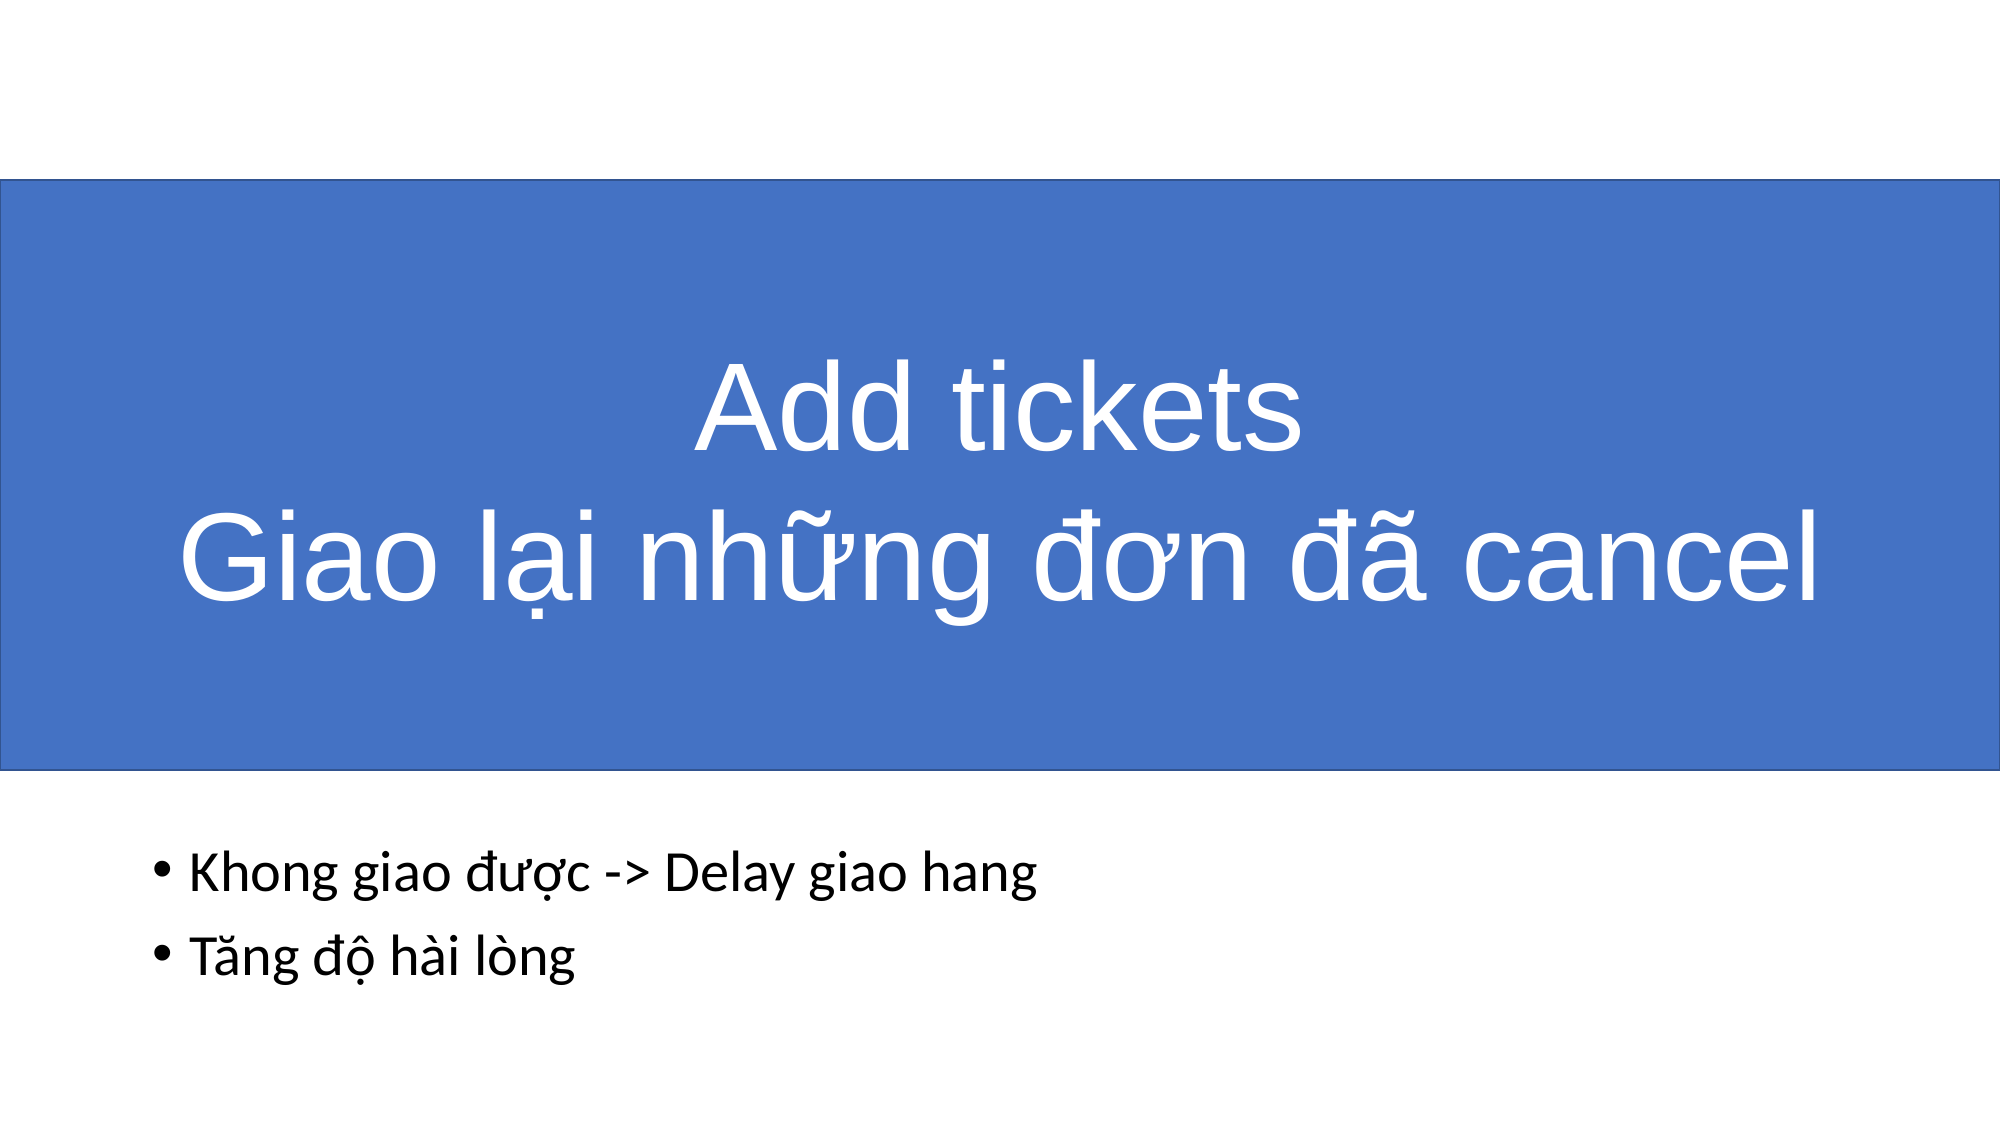

Add tickets
Giao lại những đơn đã cancel
Khong giao được -> Delay giao hang
Tăng độ hài lòng